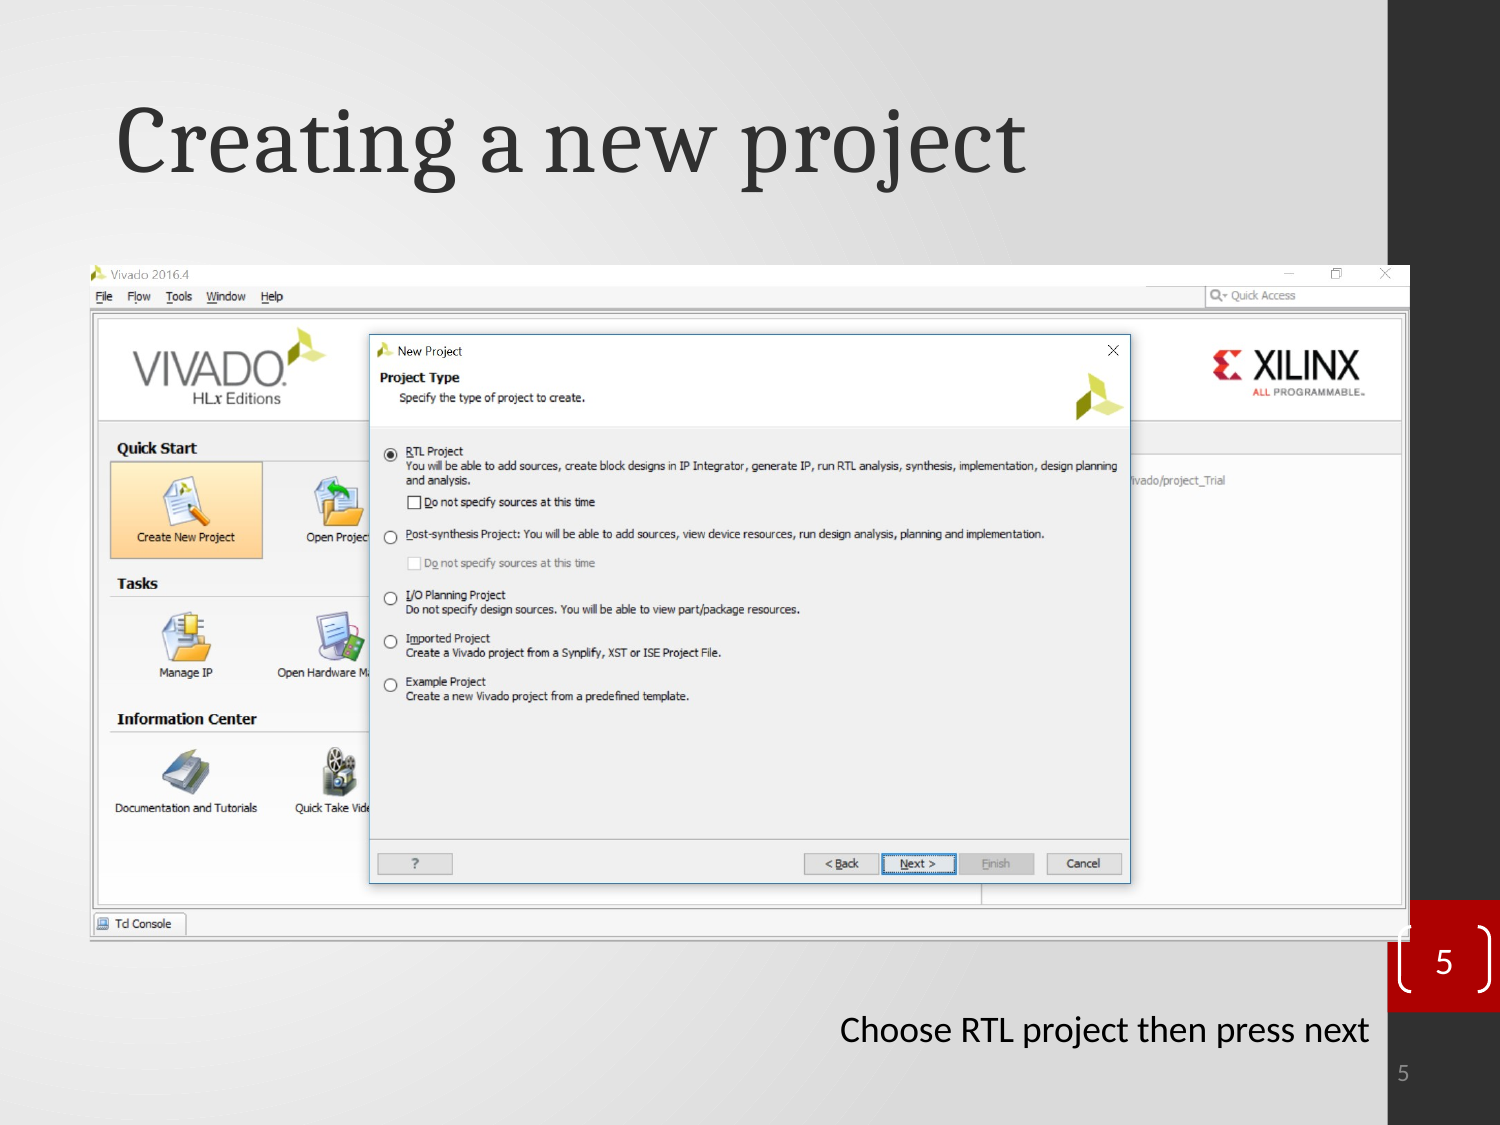

# Creating a new project

5
Choose RTL project then press next
5